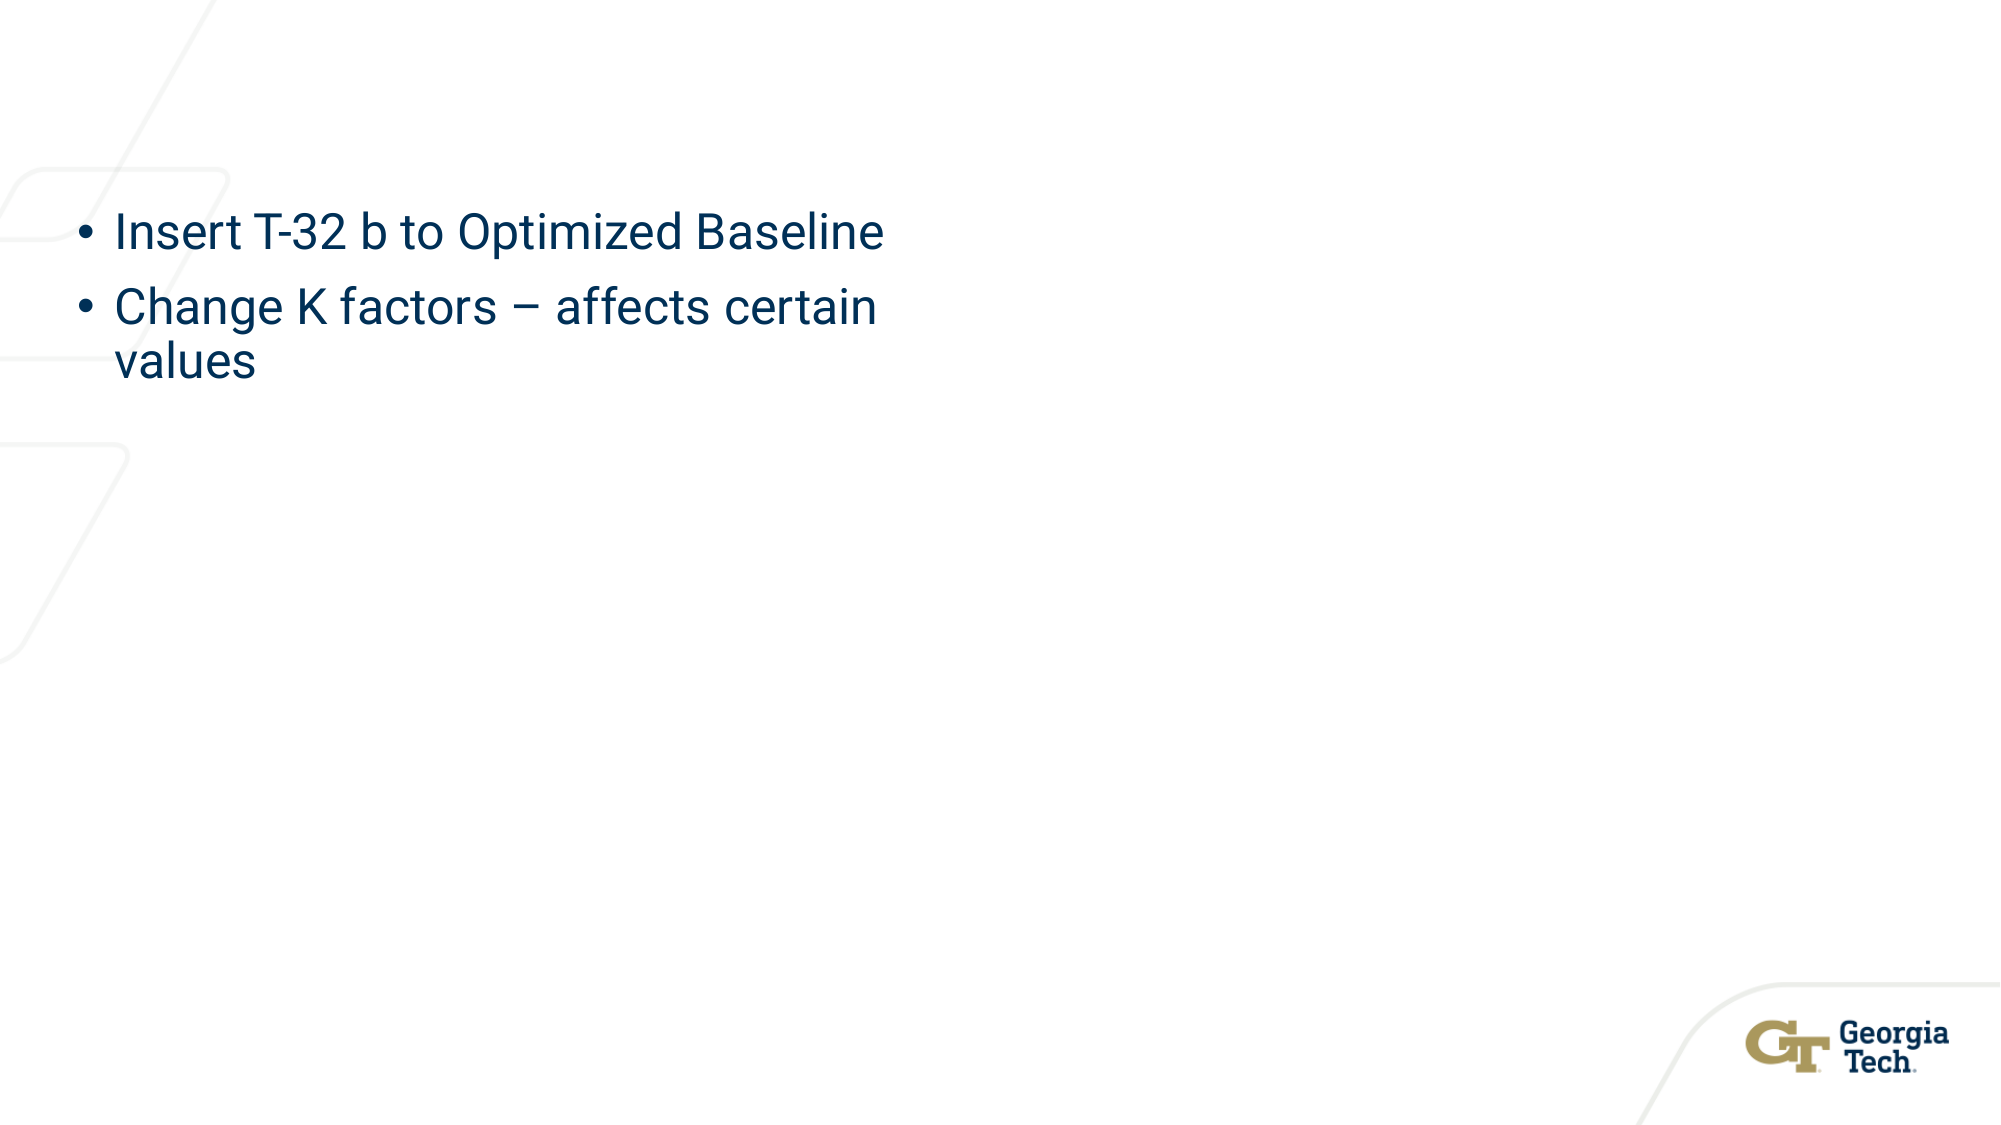

#
Insert T-32 b to Optimized Baseline
Change K factors – affects certain values